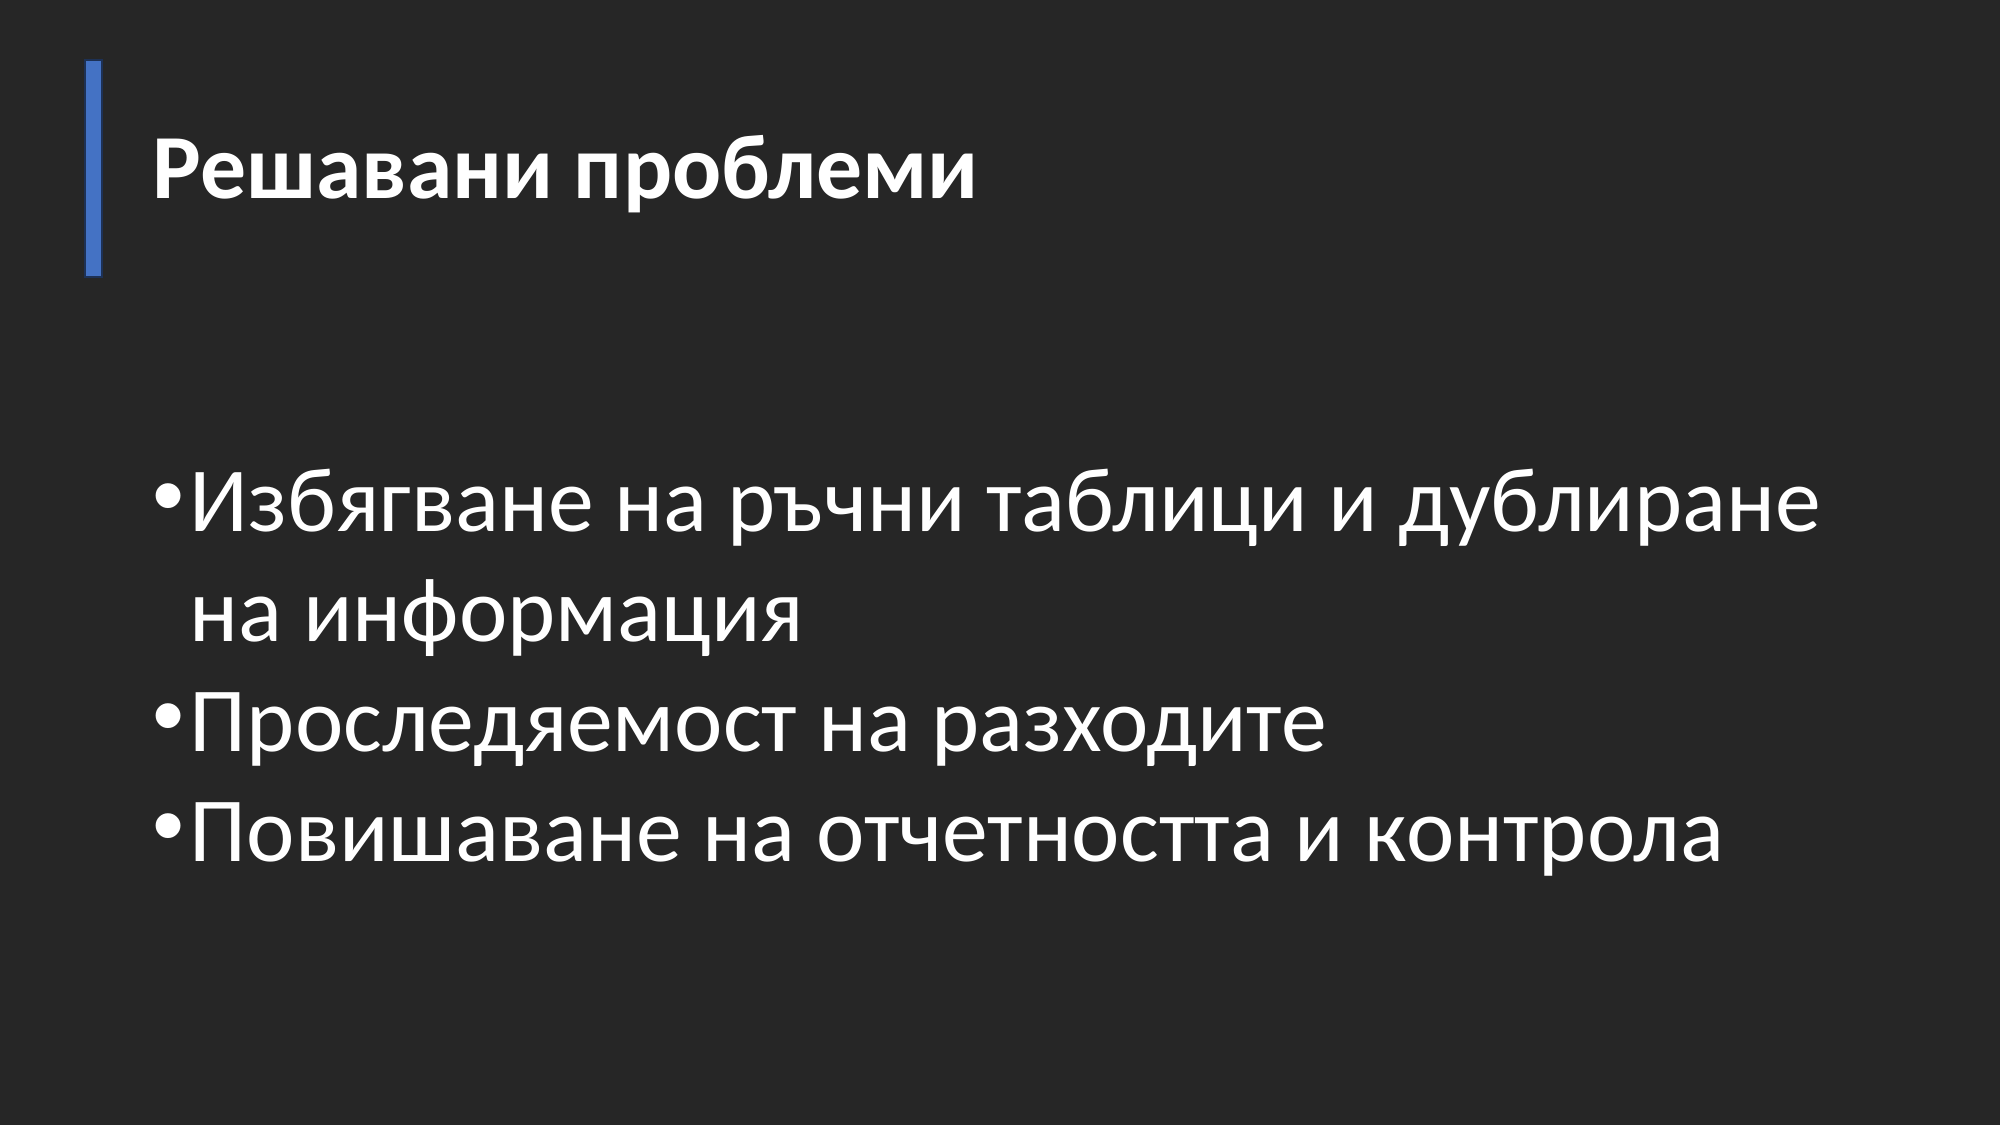

# Решавани проблеми
Избягване на ръчни таблици и дублиране на информация
Проследяемост на разходите
Повишаване на отчетността и контрола